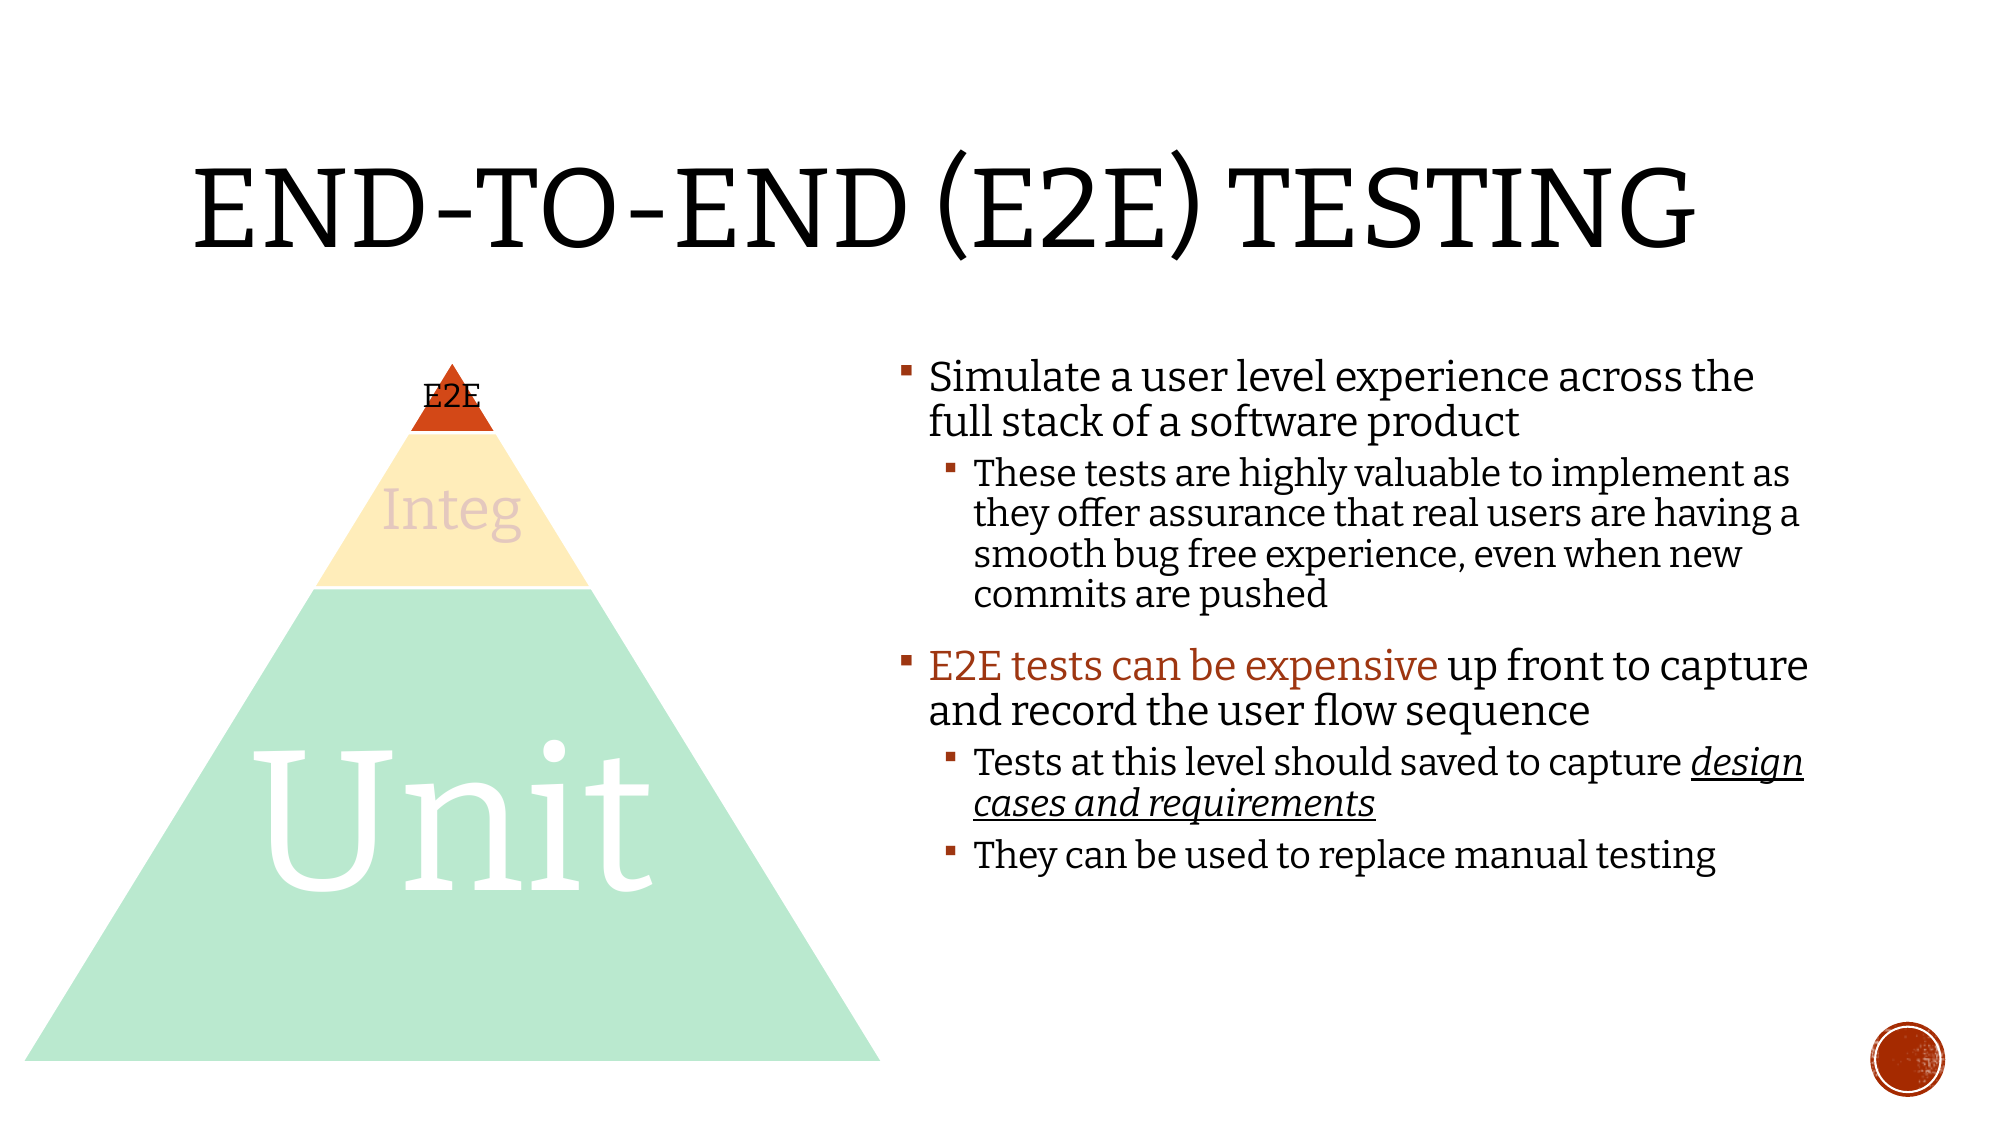

# End-to-end (e2e) Testing
Simulate a user level experience across the full stack of a software product
These tests are highly valuable to implement as they offer assurance that real users are having a smooth bug free experience, even when new commits are pushed
E2E tests can be expensive up front to capture and record the user flow sequence
Tests at this level should saved to capture design cases and requirements
They can be used to replace manual testing
E2E
Integ
Unit